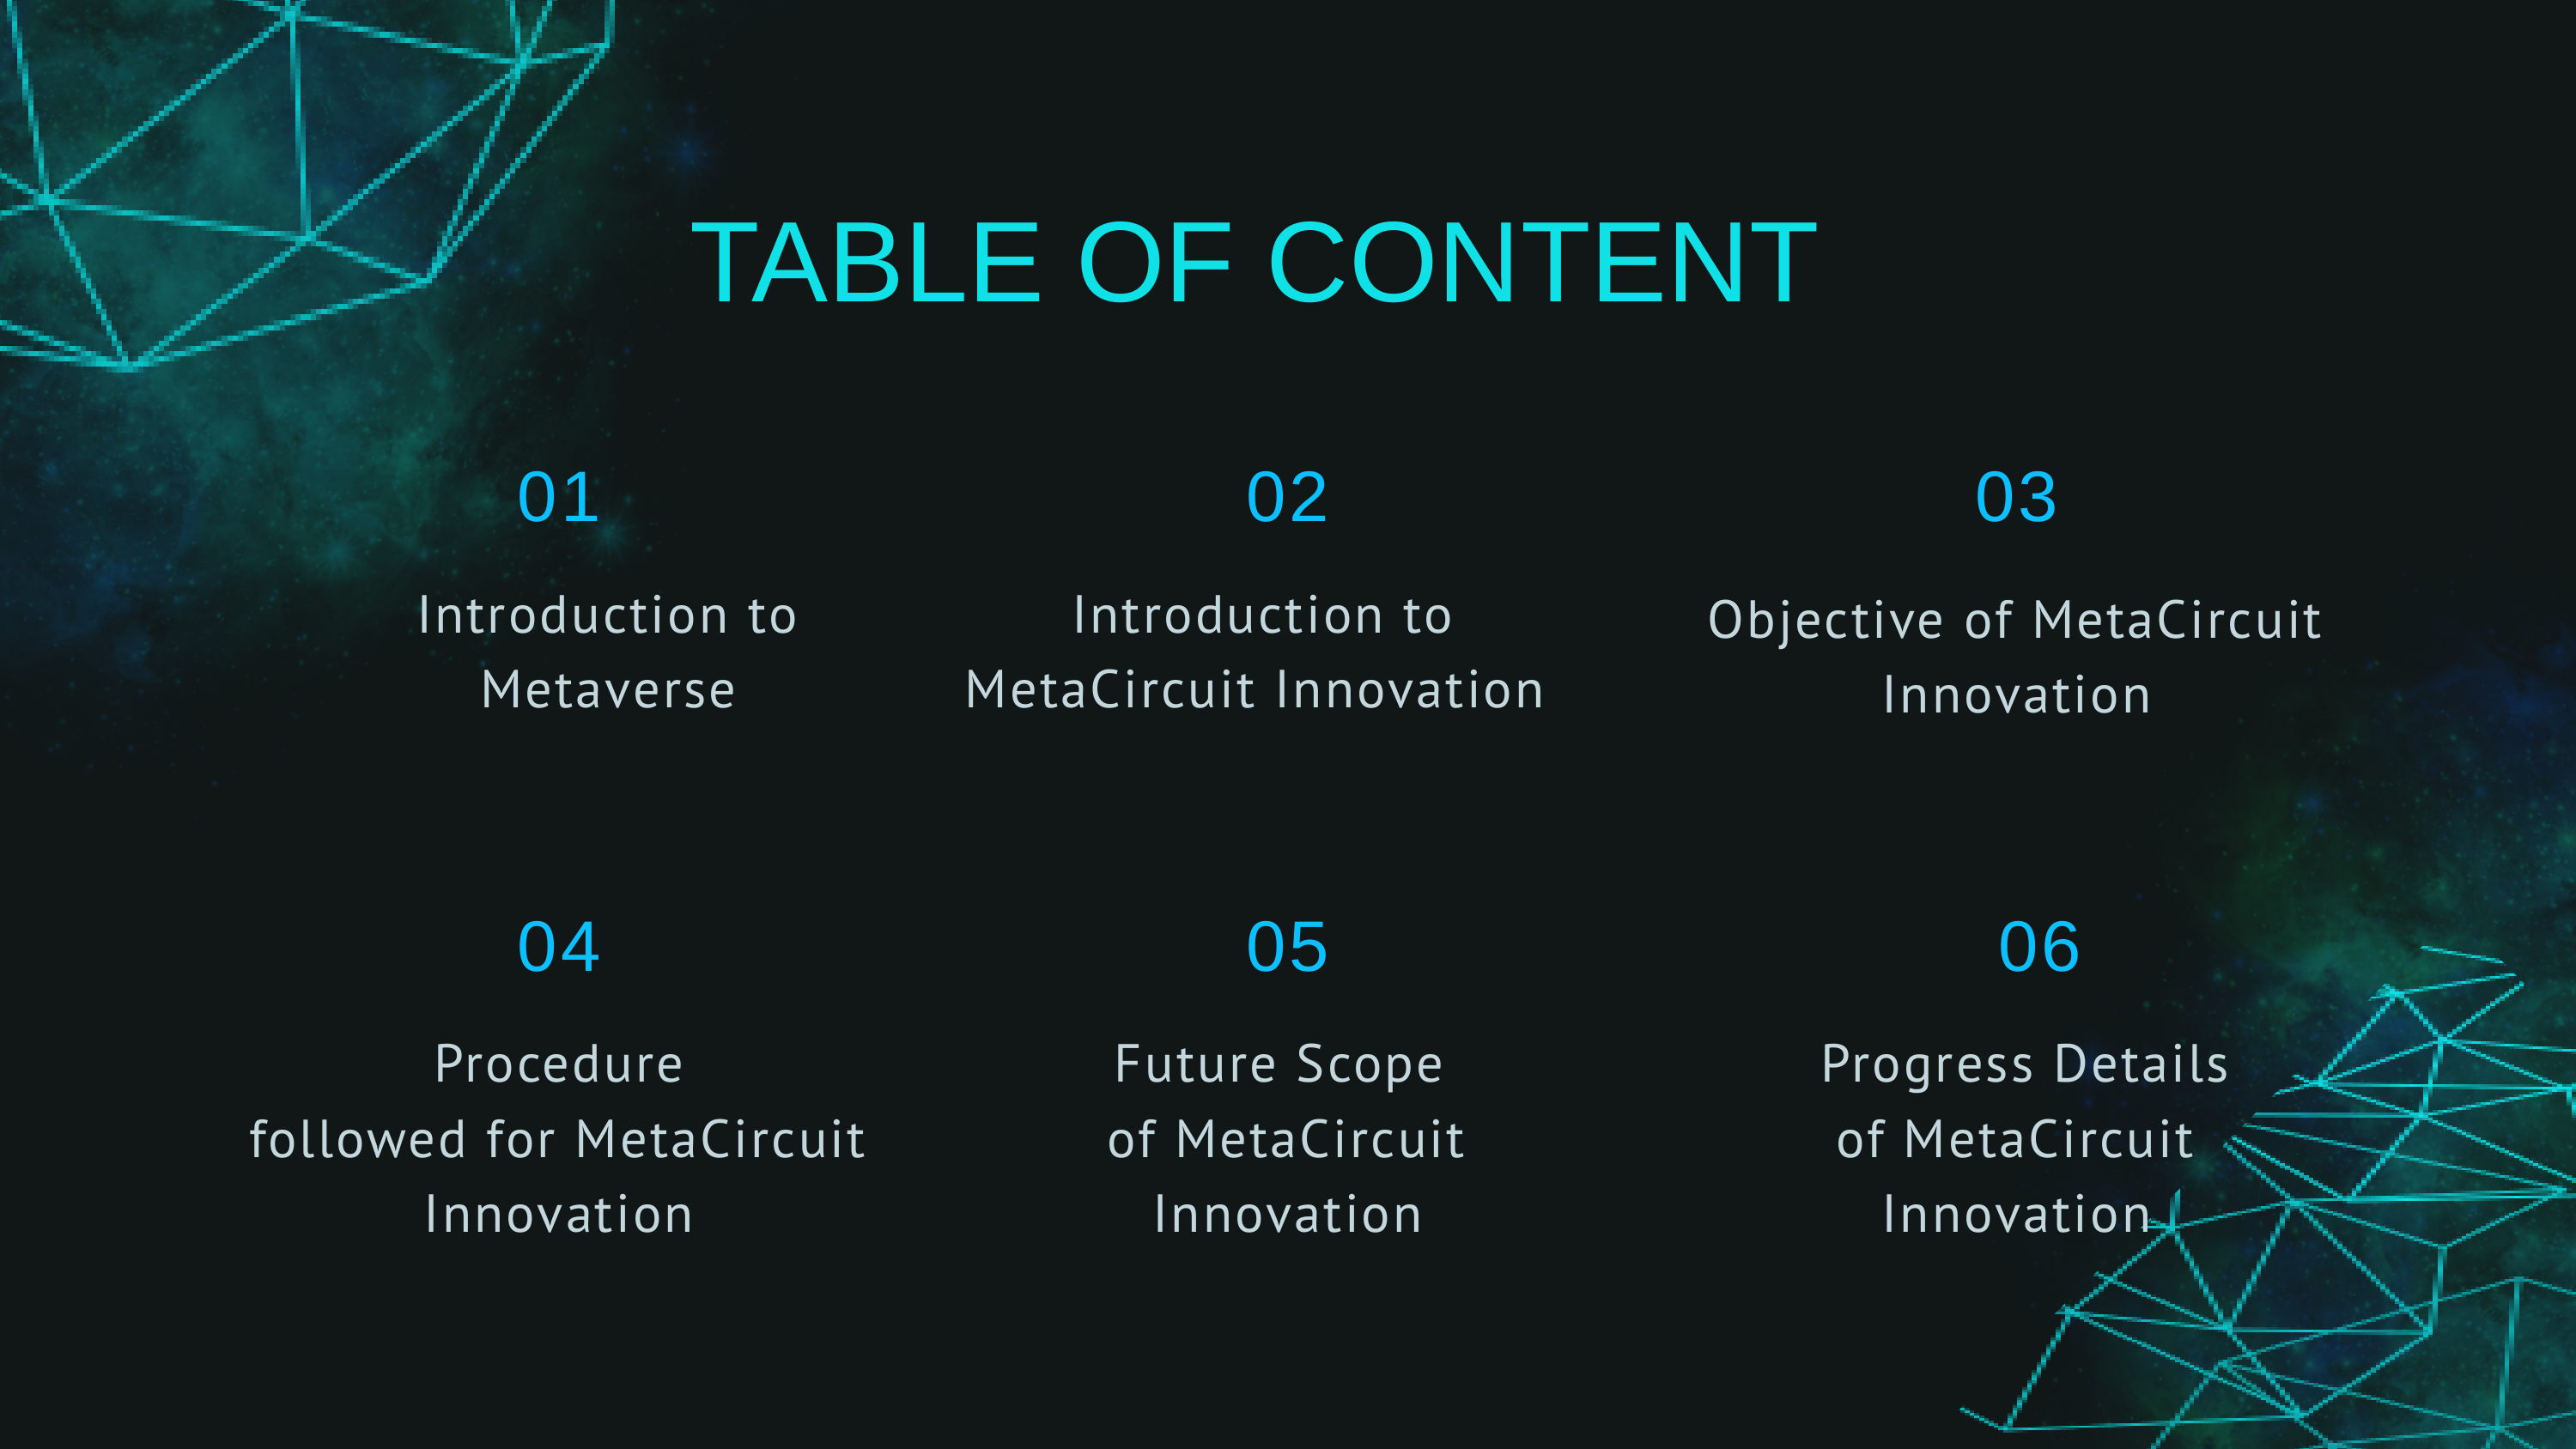

TABLE OF CONTENT
01
02
03

Introduction to Metaverse
 Introduction to MetaCircuit Innovation
Objective of MetaCircuit Innovation
04
05
06

Procedure
followed for MetaCircuit Innovation
Future Scope
of MetaCircuit Innovation
 Progress Details
of MetaCircuit Innovation